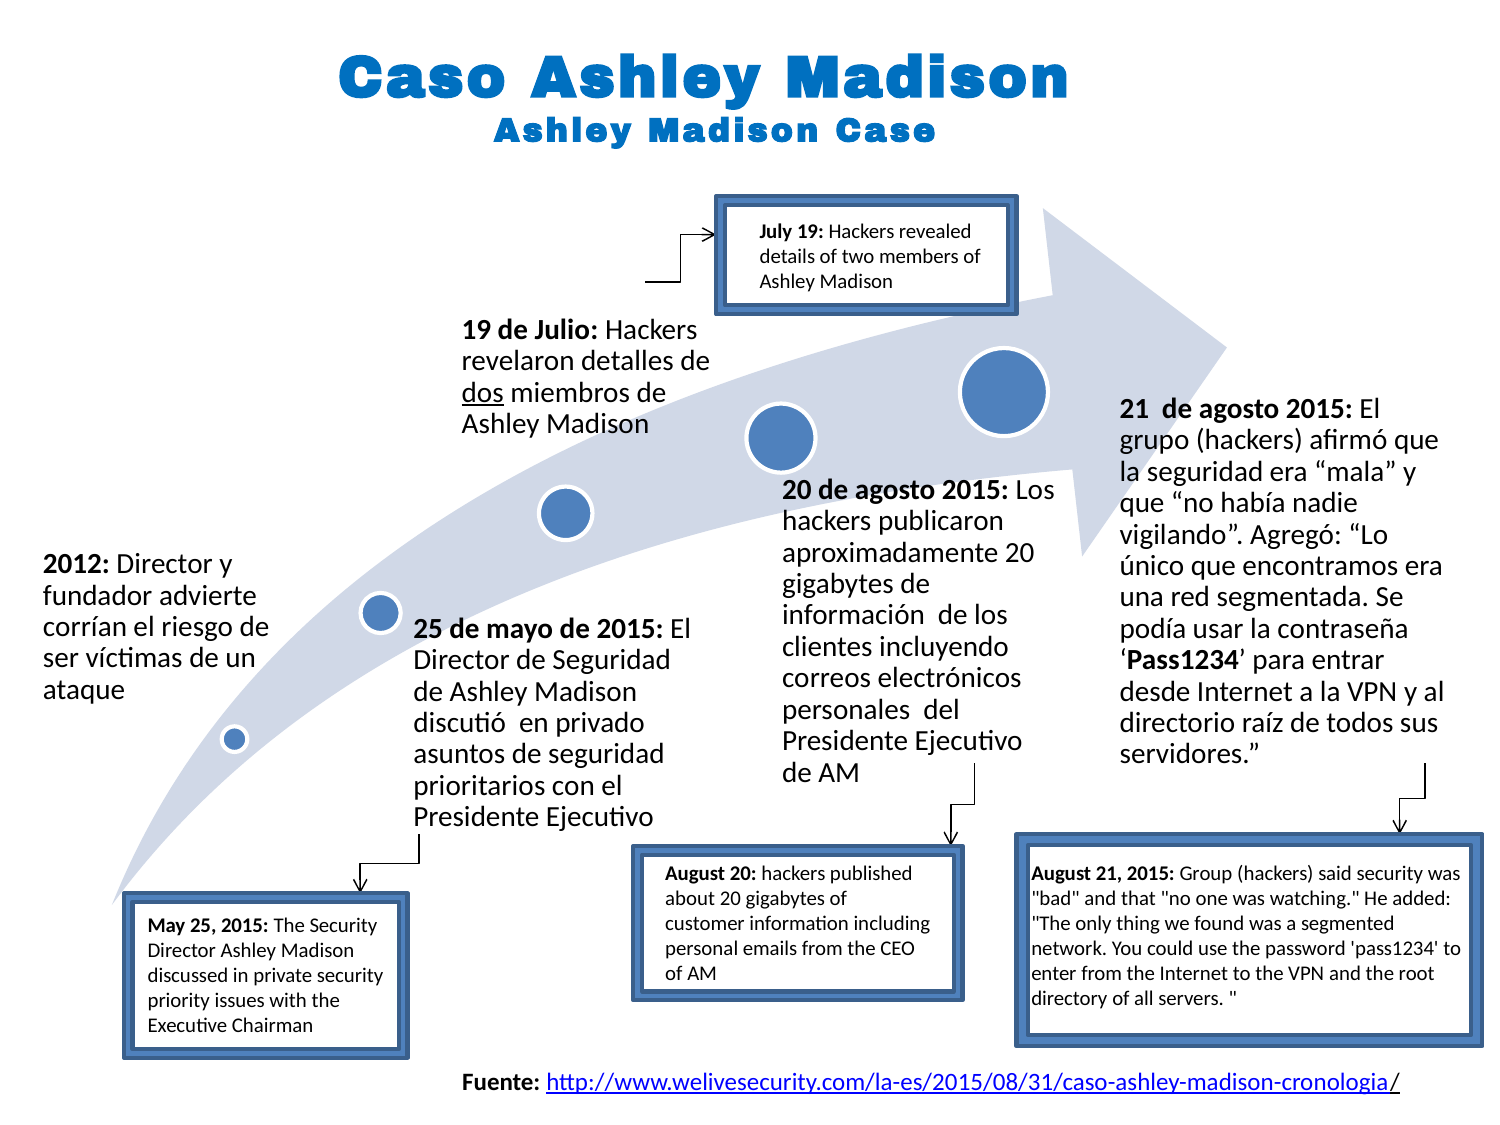

Caso Ashley Madison
Ashley Madison Case

2012: Director y fundador advierte corrían el riesgo de ser víctimas de un ataque
25 de mayo de 2015: El Director de Seguridad de Ashley Madison discutió  en privado asuntos de seguridad  prioritarios con el Presidente Ejecutivo
19 de Julio: Hackers revelaron detalles de dos miembros de Ashley Madison
20 de agosto 2015: Los hackers publicaron aproximadamente 20 gigabytes de información  de los clientes incluyendo correos electrónicos personales  del Presidente Ejecutivo de AM
21  de agosto 2015: El grupo (hackers) afirmó que la seguridad era “mala” y que “no había nadie vigilando”. Agregó: “Lo único que encontramos era una red segmentada. Se podía usar la contraseña ‘Pass1234’ para entrar desde Internet a la VPN y al directorio raíz de todos sus servidores.”
July 19: Hackers revealed details of two members of Ashley Madison

August 20: hackers published about 20 gigabytes of customer information including personal emails from the CEO of AM
August 21, 2015: Group (hackers) said security was "bad" and that "no one was watching." He added: "The only thing we found was a segmented network. You could use the password 'pass1234' to enter from the Internet to the VPN and the root directory of all servers. "

May 25, 2015: The Security Director Ashley Madison discussed in private security priority issues with the Executive Chairman
Fuente: http://www.welivesecurity.com/la-es/2015/08/31/caso-ashley-madison-cronologia/